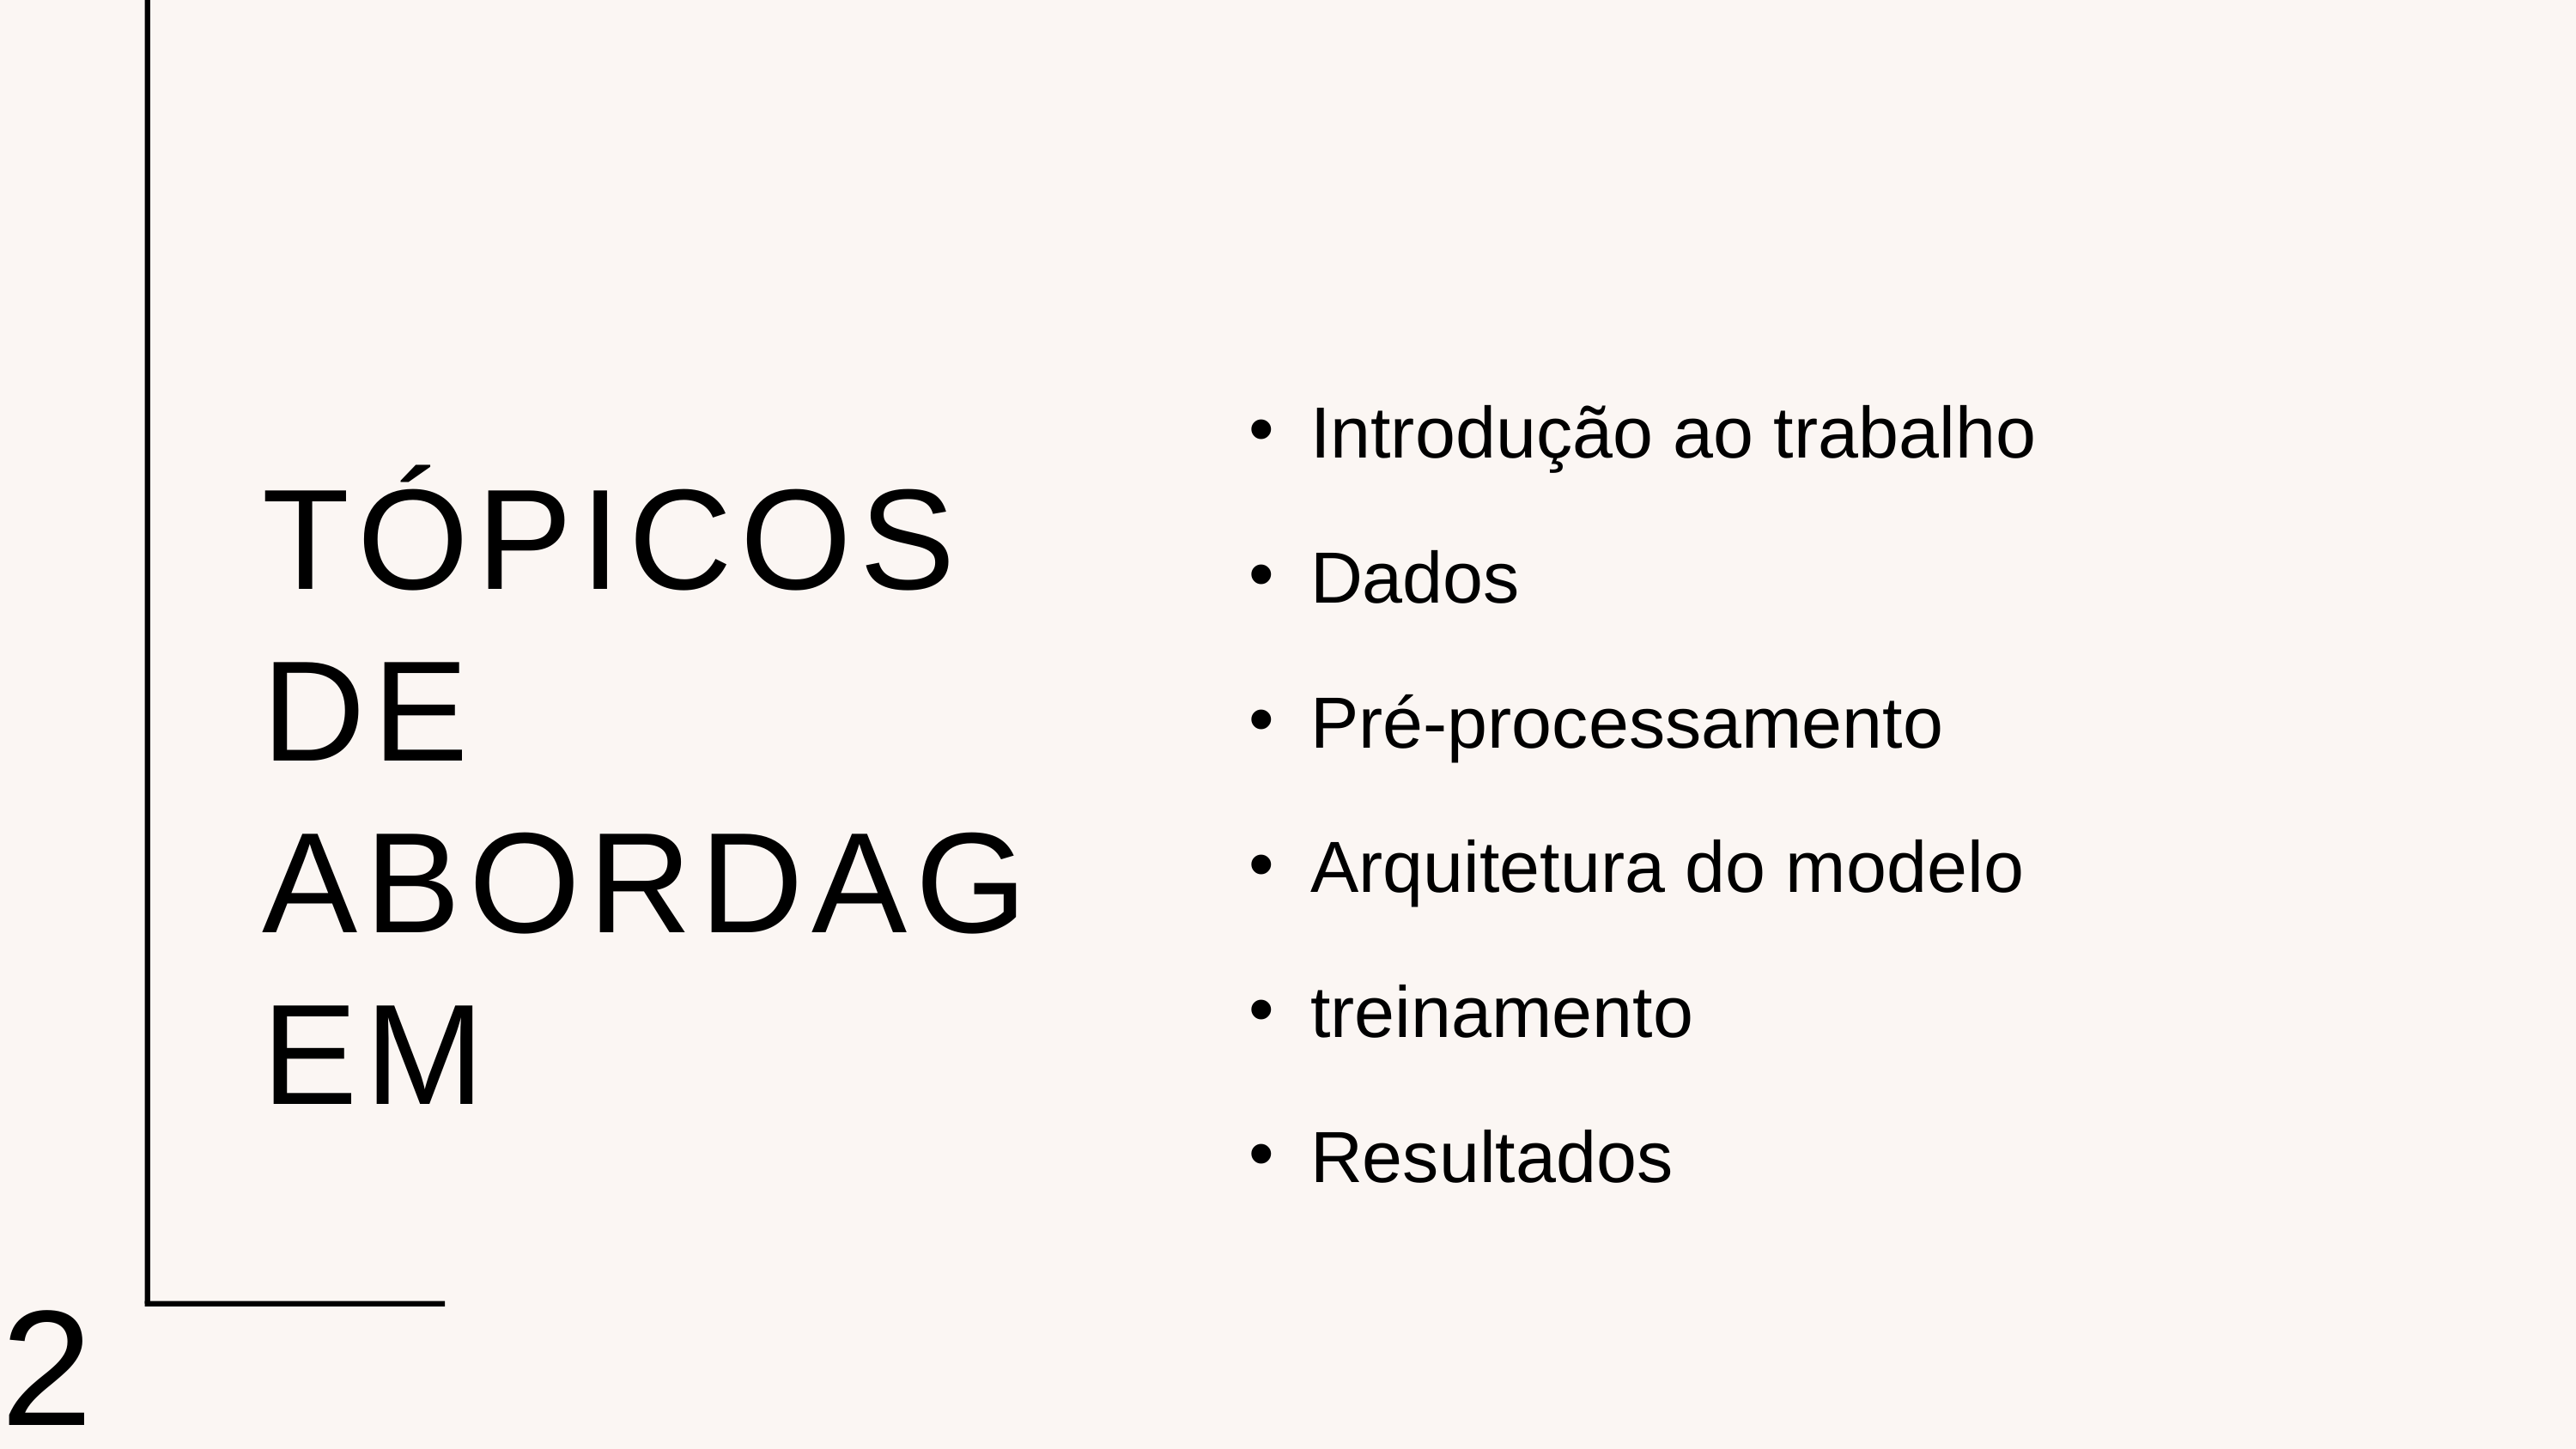

Introdução ao trabalho
Dados
Pré-processamento
Arquitetura do modelo
treinamento
Resultados
TÓPICOS DE ABORDAGEM

2